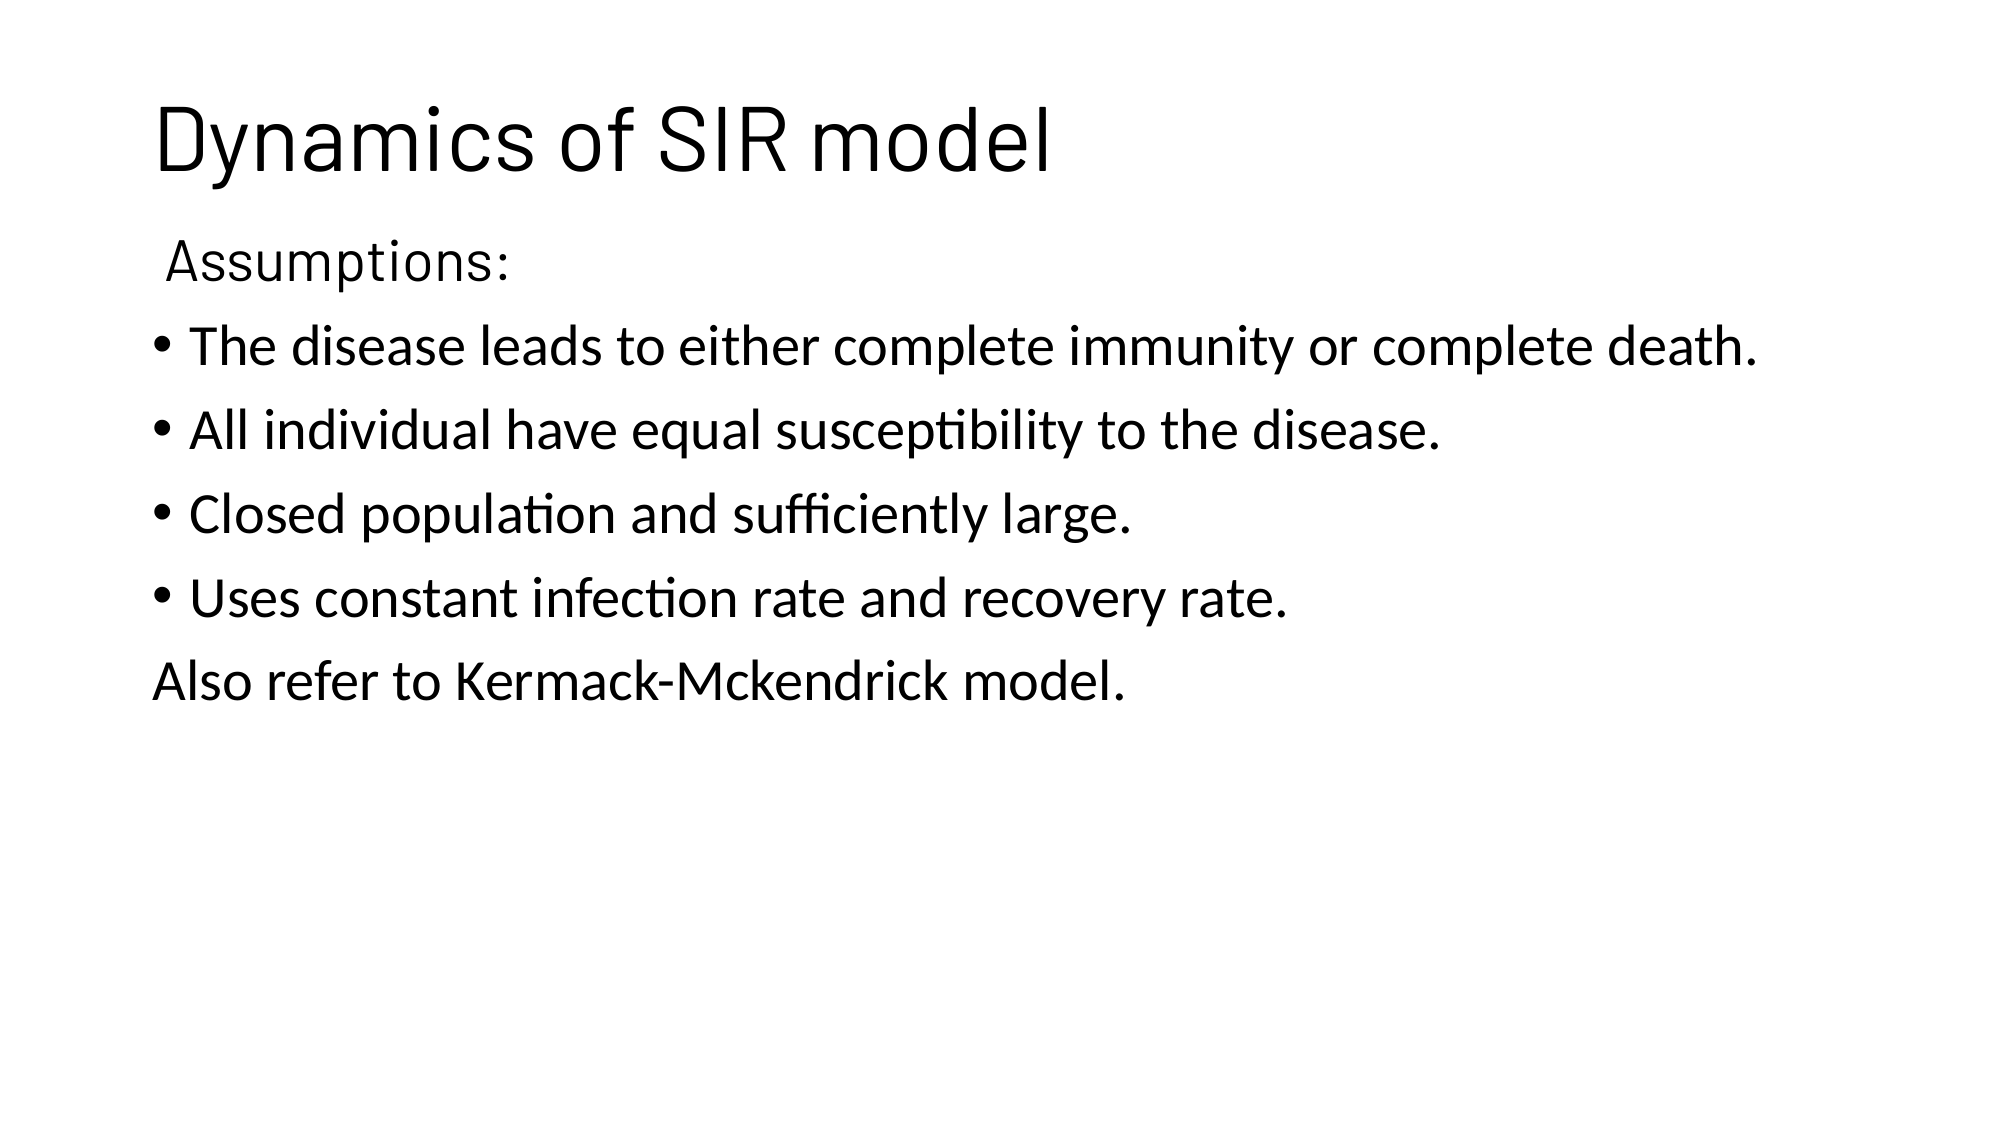

# Dynamics of SIR model
 Assumptions:
The disease leads to either complete immunity or complete death.
All individual have equal susceptibility to the disease.
Closed population and sufficiently large.
Uses constant infection rate and recovery rate.
Also refer to Kermack-Mckendrick model.